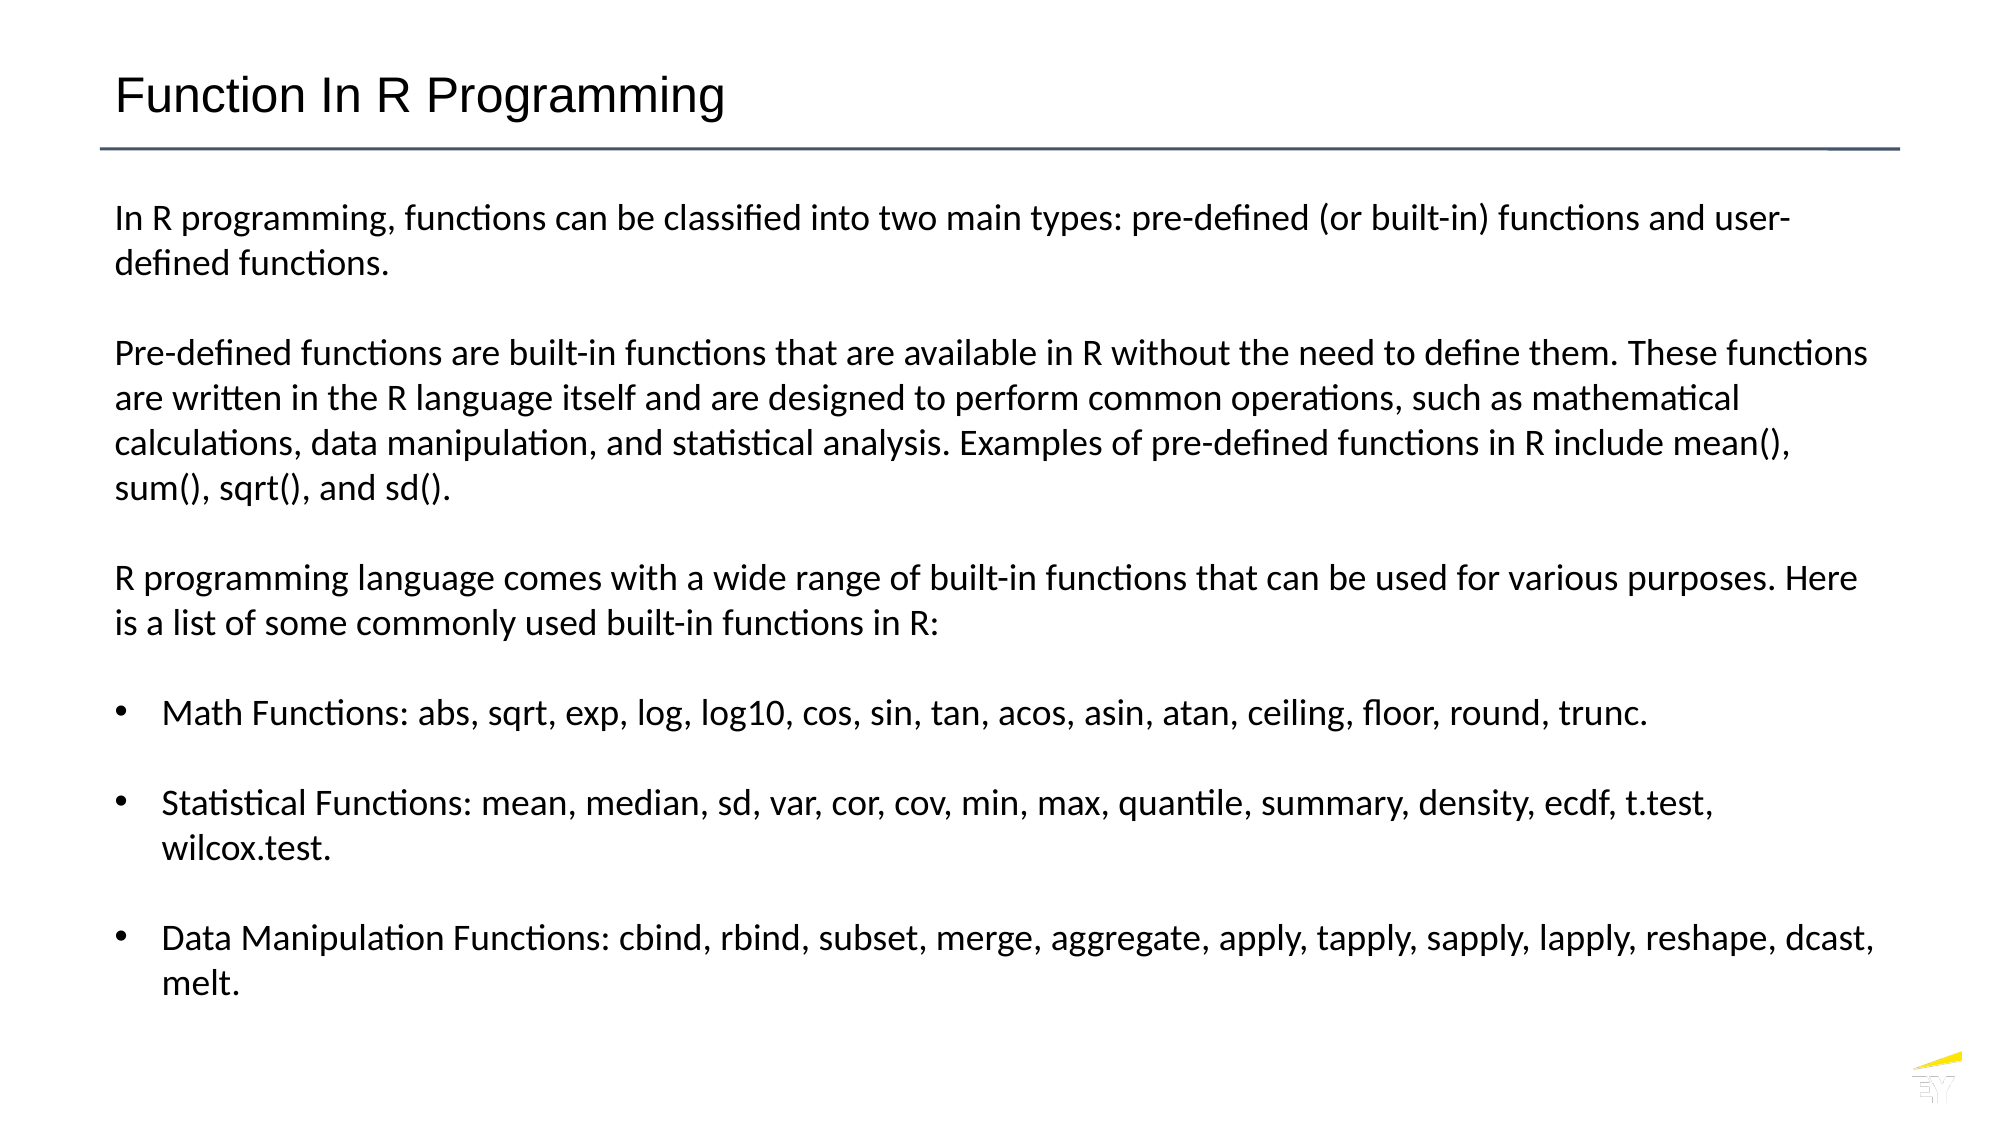

# Function In R Programming
In R programming, functions can be classified into two main types: pre-defined (or built-in) functions and user-defined functions.

Pre-defined functions are built-in functions that are available in R without the need to define them. These functions are written in the R language itself and are designed to perform common operations, such as mathematical calculations, data manipulation, and statistical analysis. Examples of pre-defined functions in R include mean(), sum(), sqrt(), and sd().

R programming language comes with a wide range of built-in functions that can be used for various purposes. Here is a list of some commonly used built-in functions in R:

Math Functions: abs, sqrt, exp, log, log10, cos, sin, tan, acos, asin, atan, ceiling, floor, round, trunc.

Statistical Functions: mean, median, sd, var, cor, cov, min, max, quantile, summary, density, ecdf, t.test, wilcox.test.

Data Manipulation Functions: cbind, rbind, subset, merge, aggregate, apply, tapply, sapply, lapply, reshape, dcast, melt.